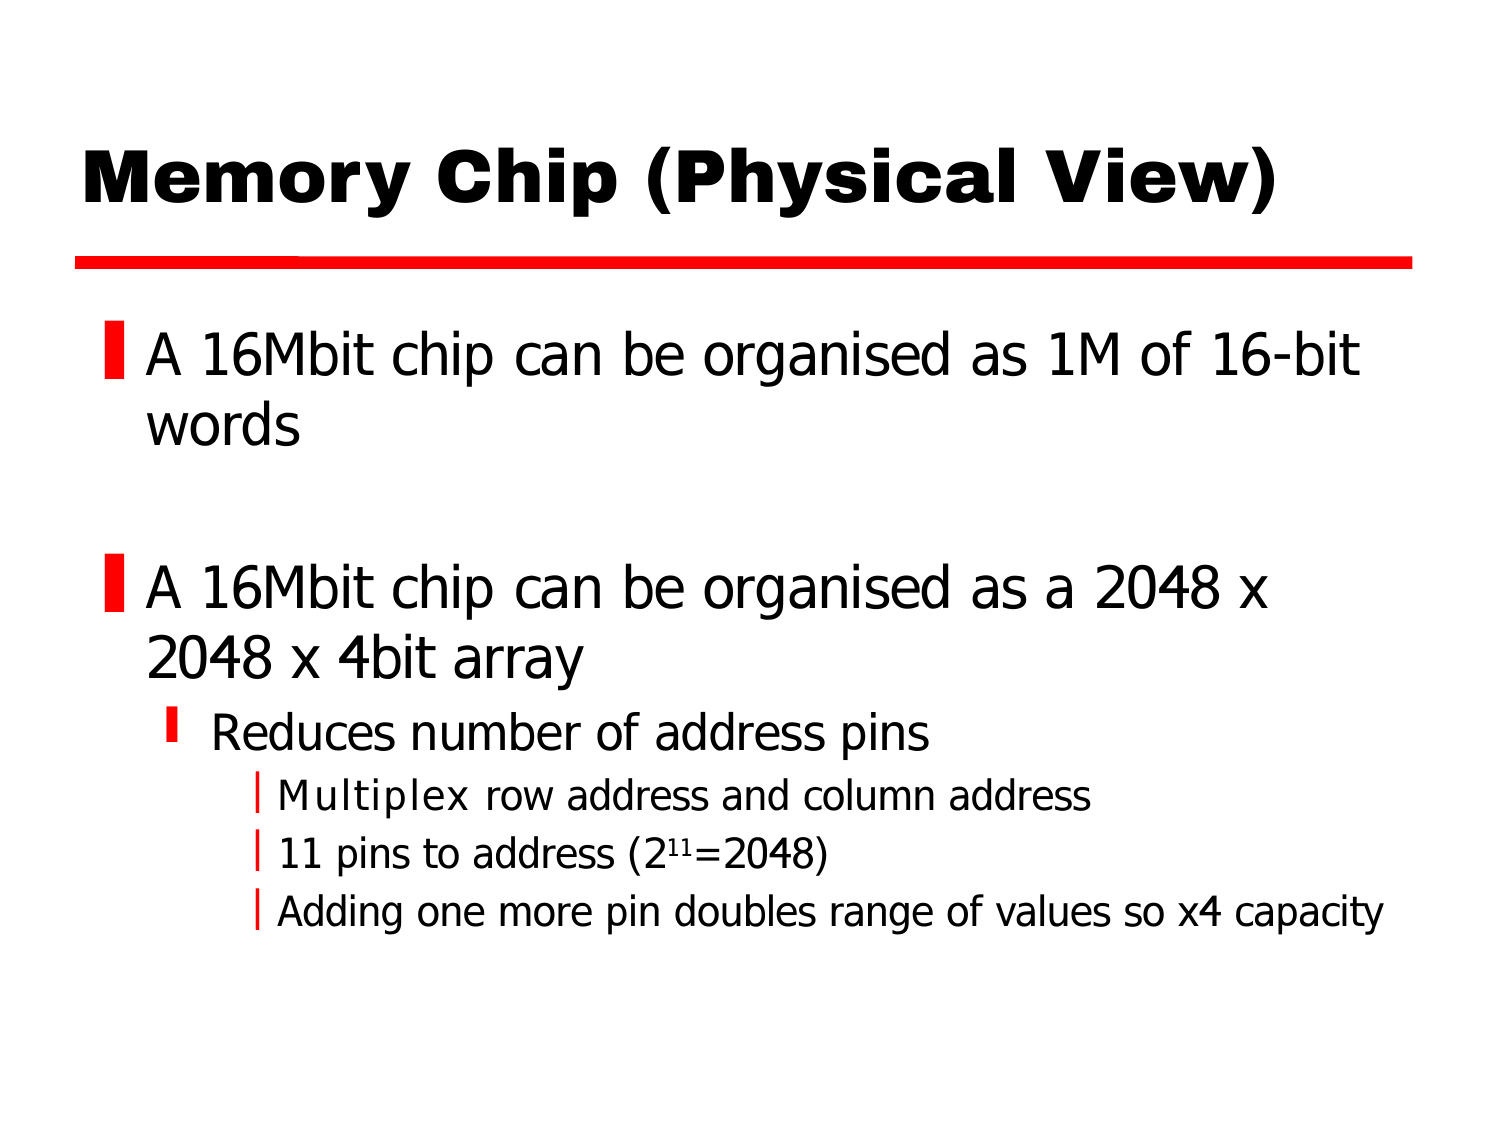

# Memory Chip (Physical View)
A 16Mbit chip can be organised as 1M of 16-bit words

A 16Mbit chip can be organised as a 2048 x 2048 x 4bit array
Reduces number of address pins
Multiplex row address and column address
11 pins to address (211=2048)
Adding one more pin doubles range of values so x4 capacity